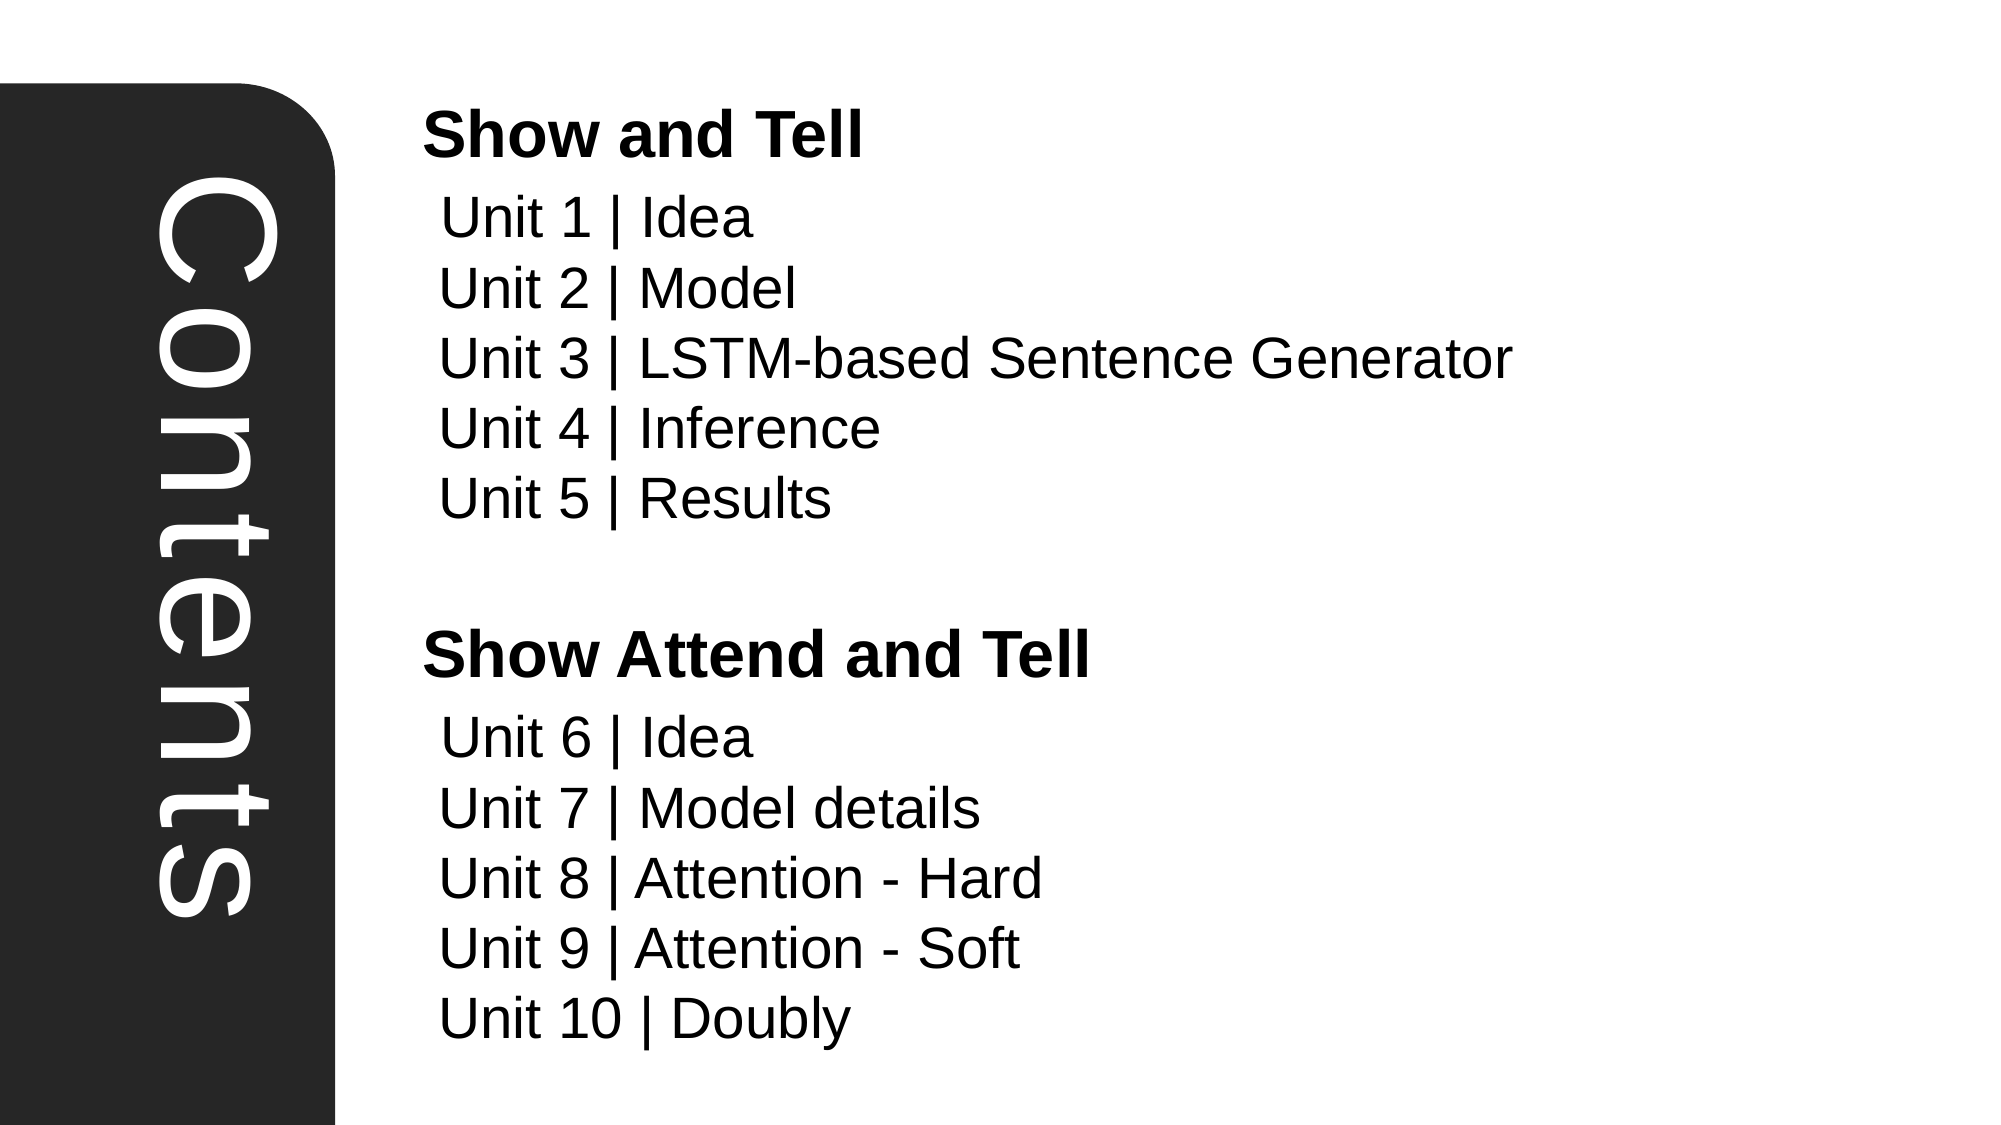

Show and Tell
 Unit 1 | Idea
 Unit 2 | Model
 Unit 3 | LSTM-based Sentence Generator
 Unit 4 | Inference
 Unit 5 | Results

Show Attend and Tell
 Unit 6 | Idea
 Unit 7 | Model details
 Unit 8 | Attention - Hard
 Unit 9 | Attention - Soft
 Unit 10 | Doubly

Contents